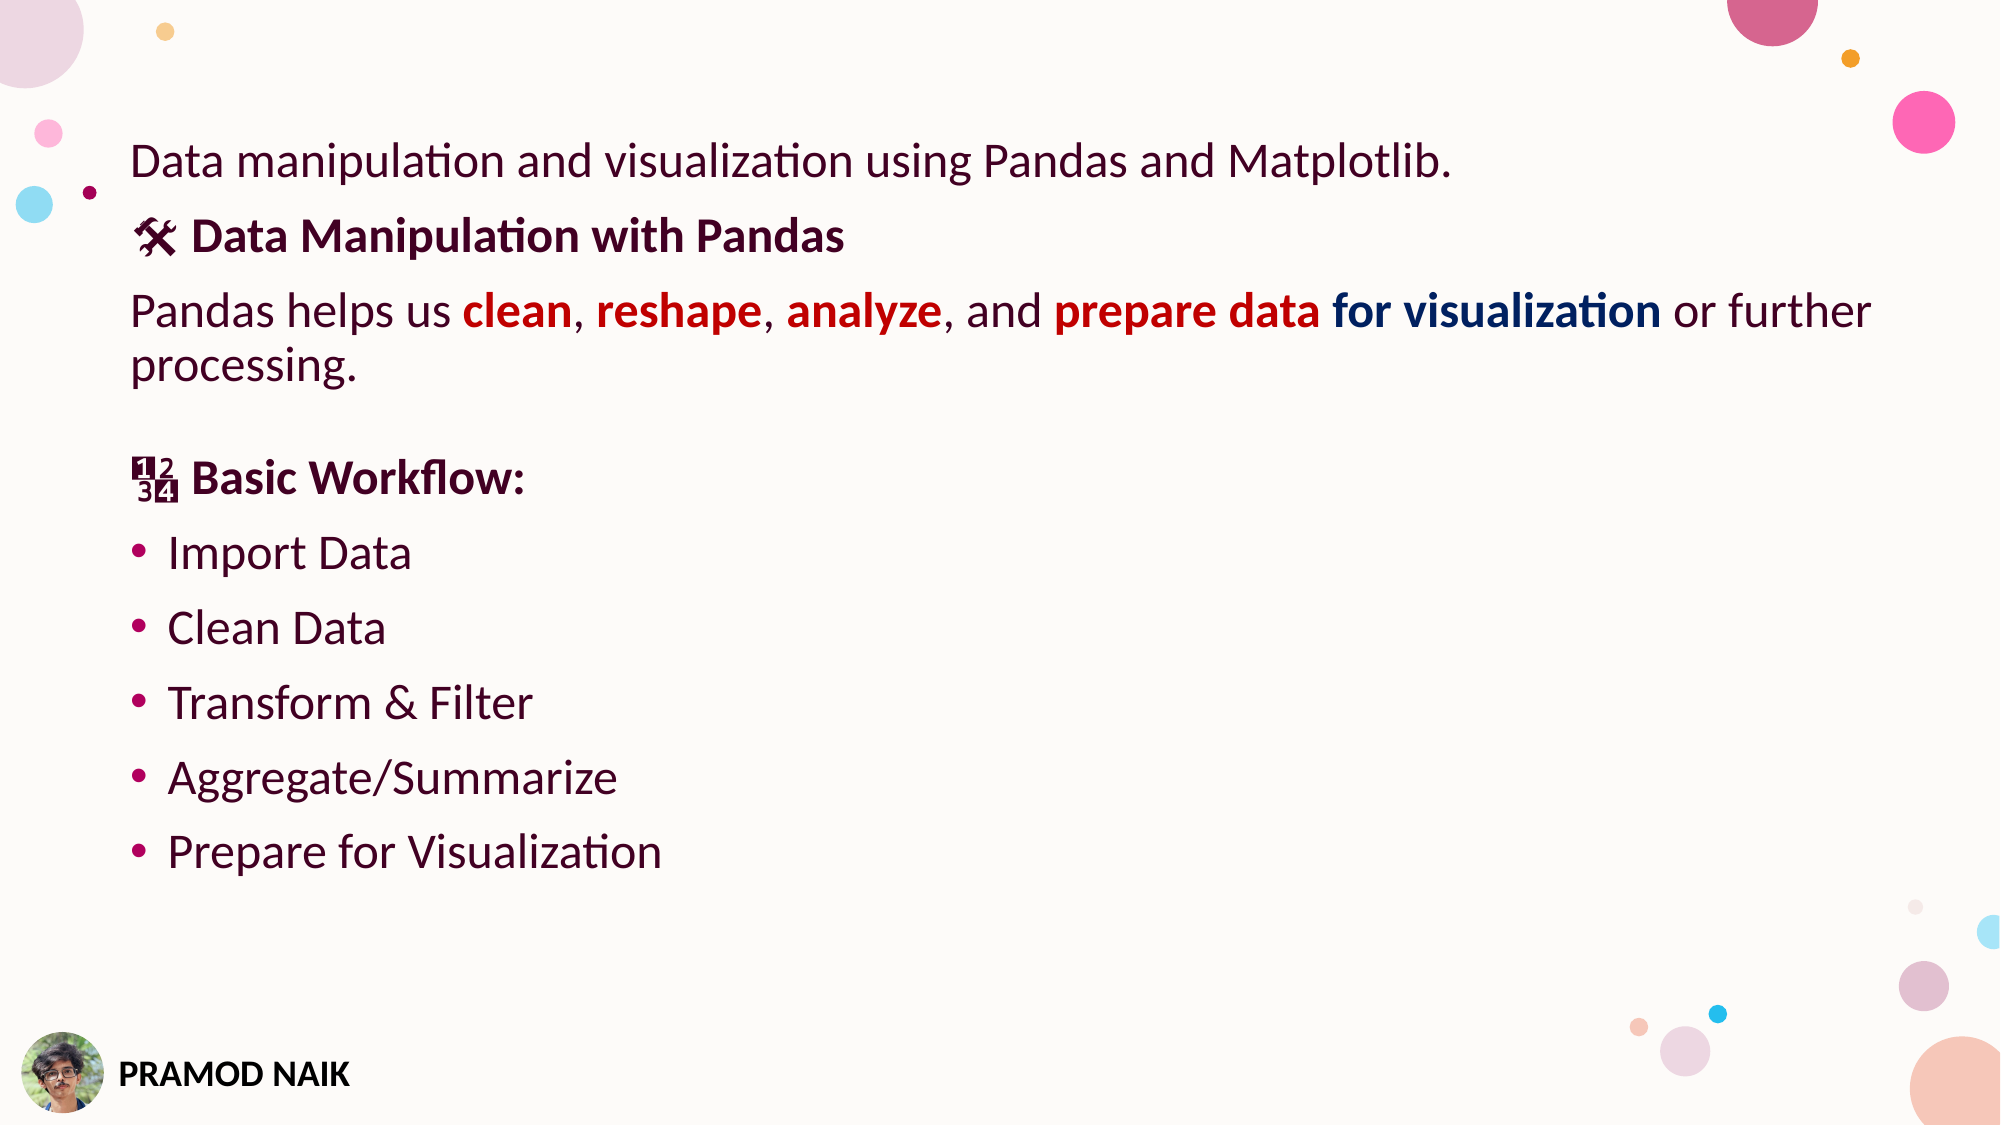

Data manipulation and visualization using Pandas and Matplotlib.
🛠️ Data Manipulation with Pandas
Pandas helps us clean, reshape, analyze, and prepare data for visualization or further processing.

🔢 Basic Workflow:
Import Data
Clean Data
Transform & Filter
Aggregate/Summarize
Prepare for Visualization